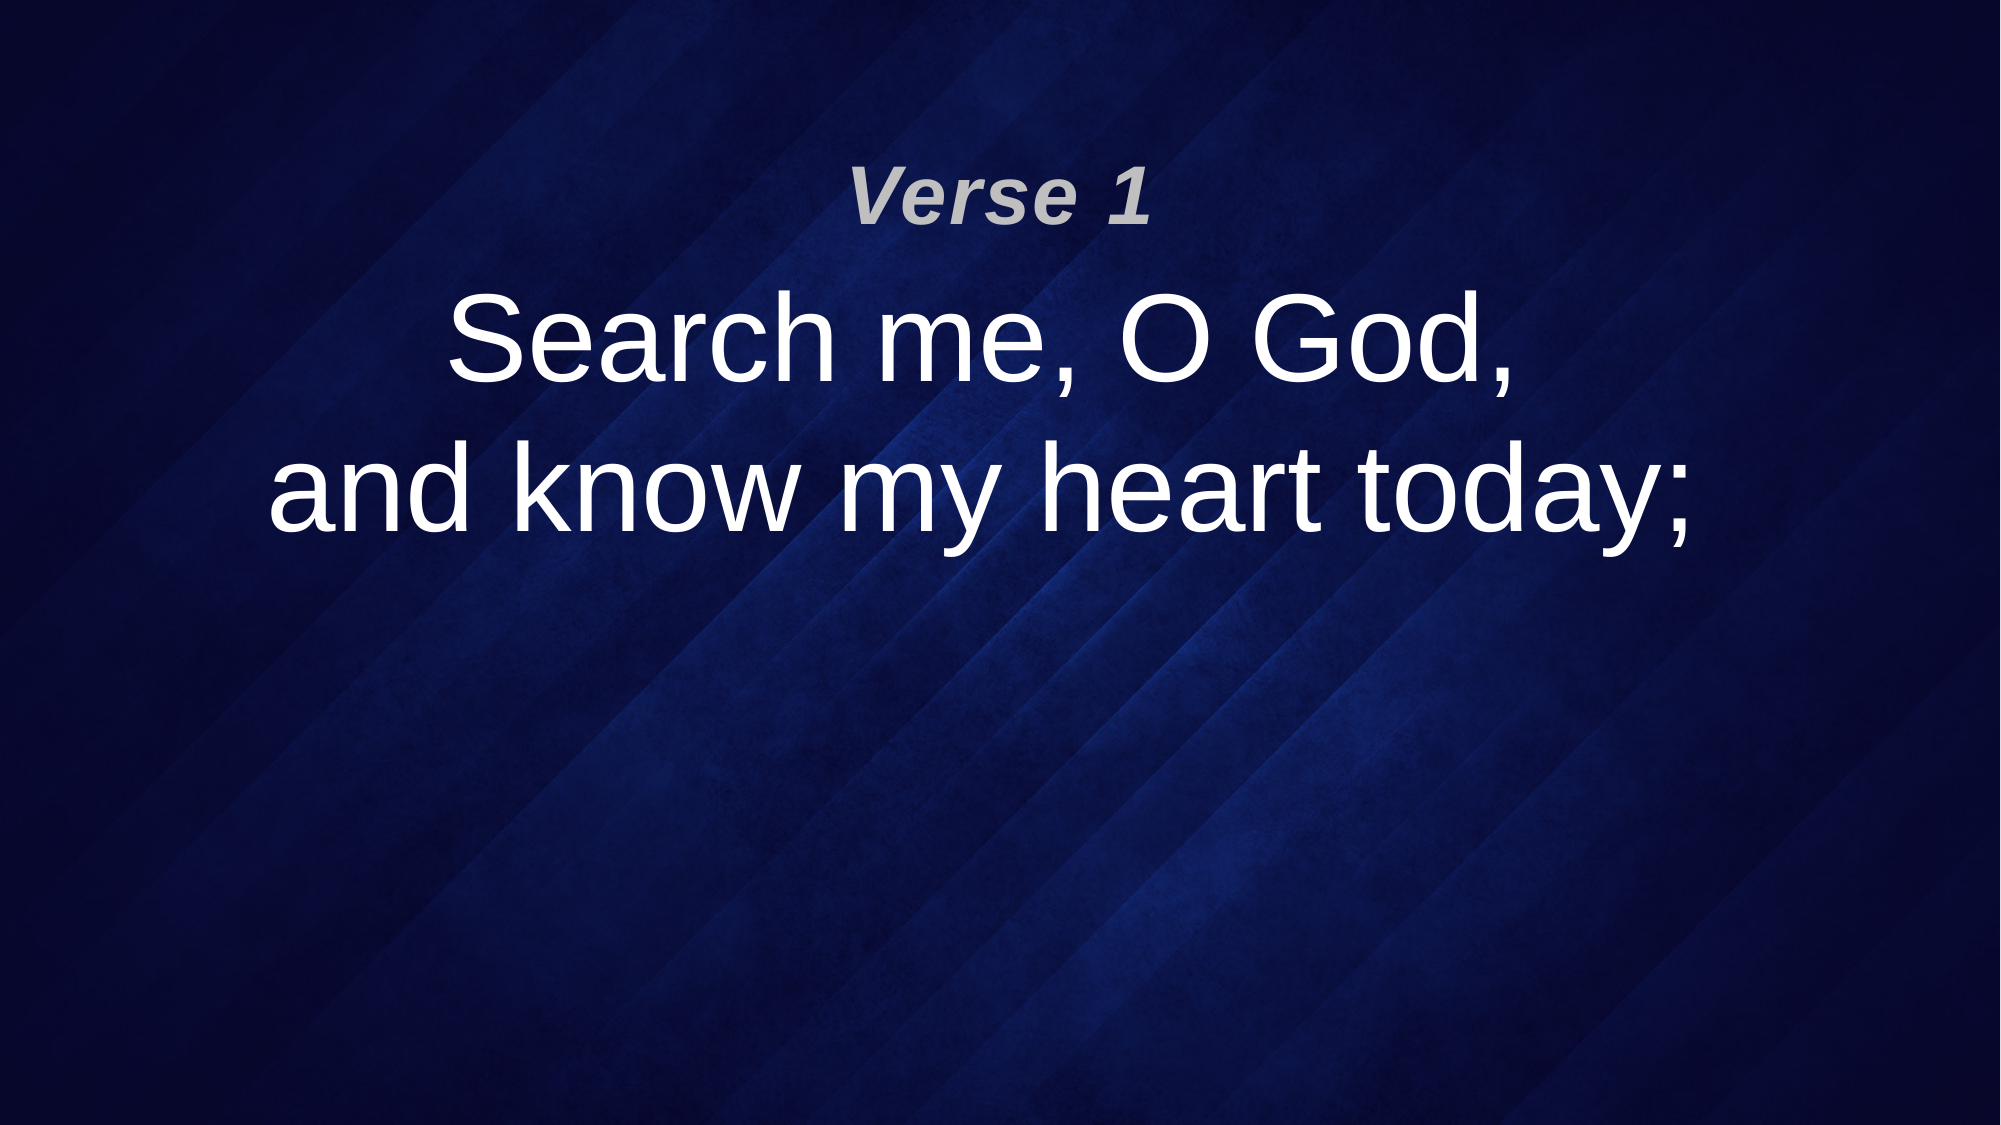

Verse 1
# Search me, O God, and know my heart today;